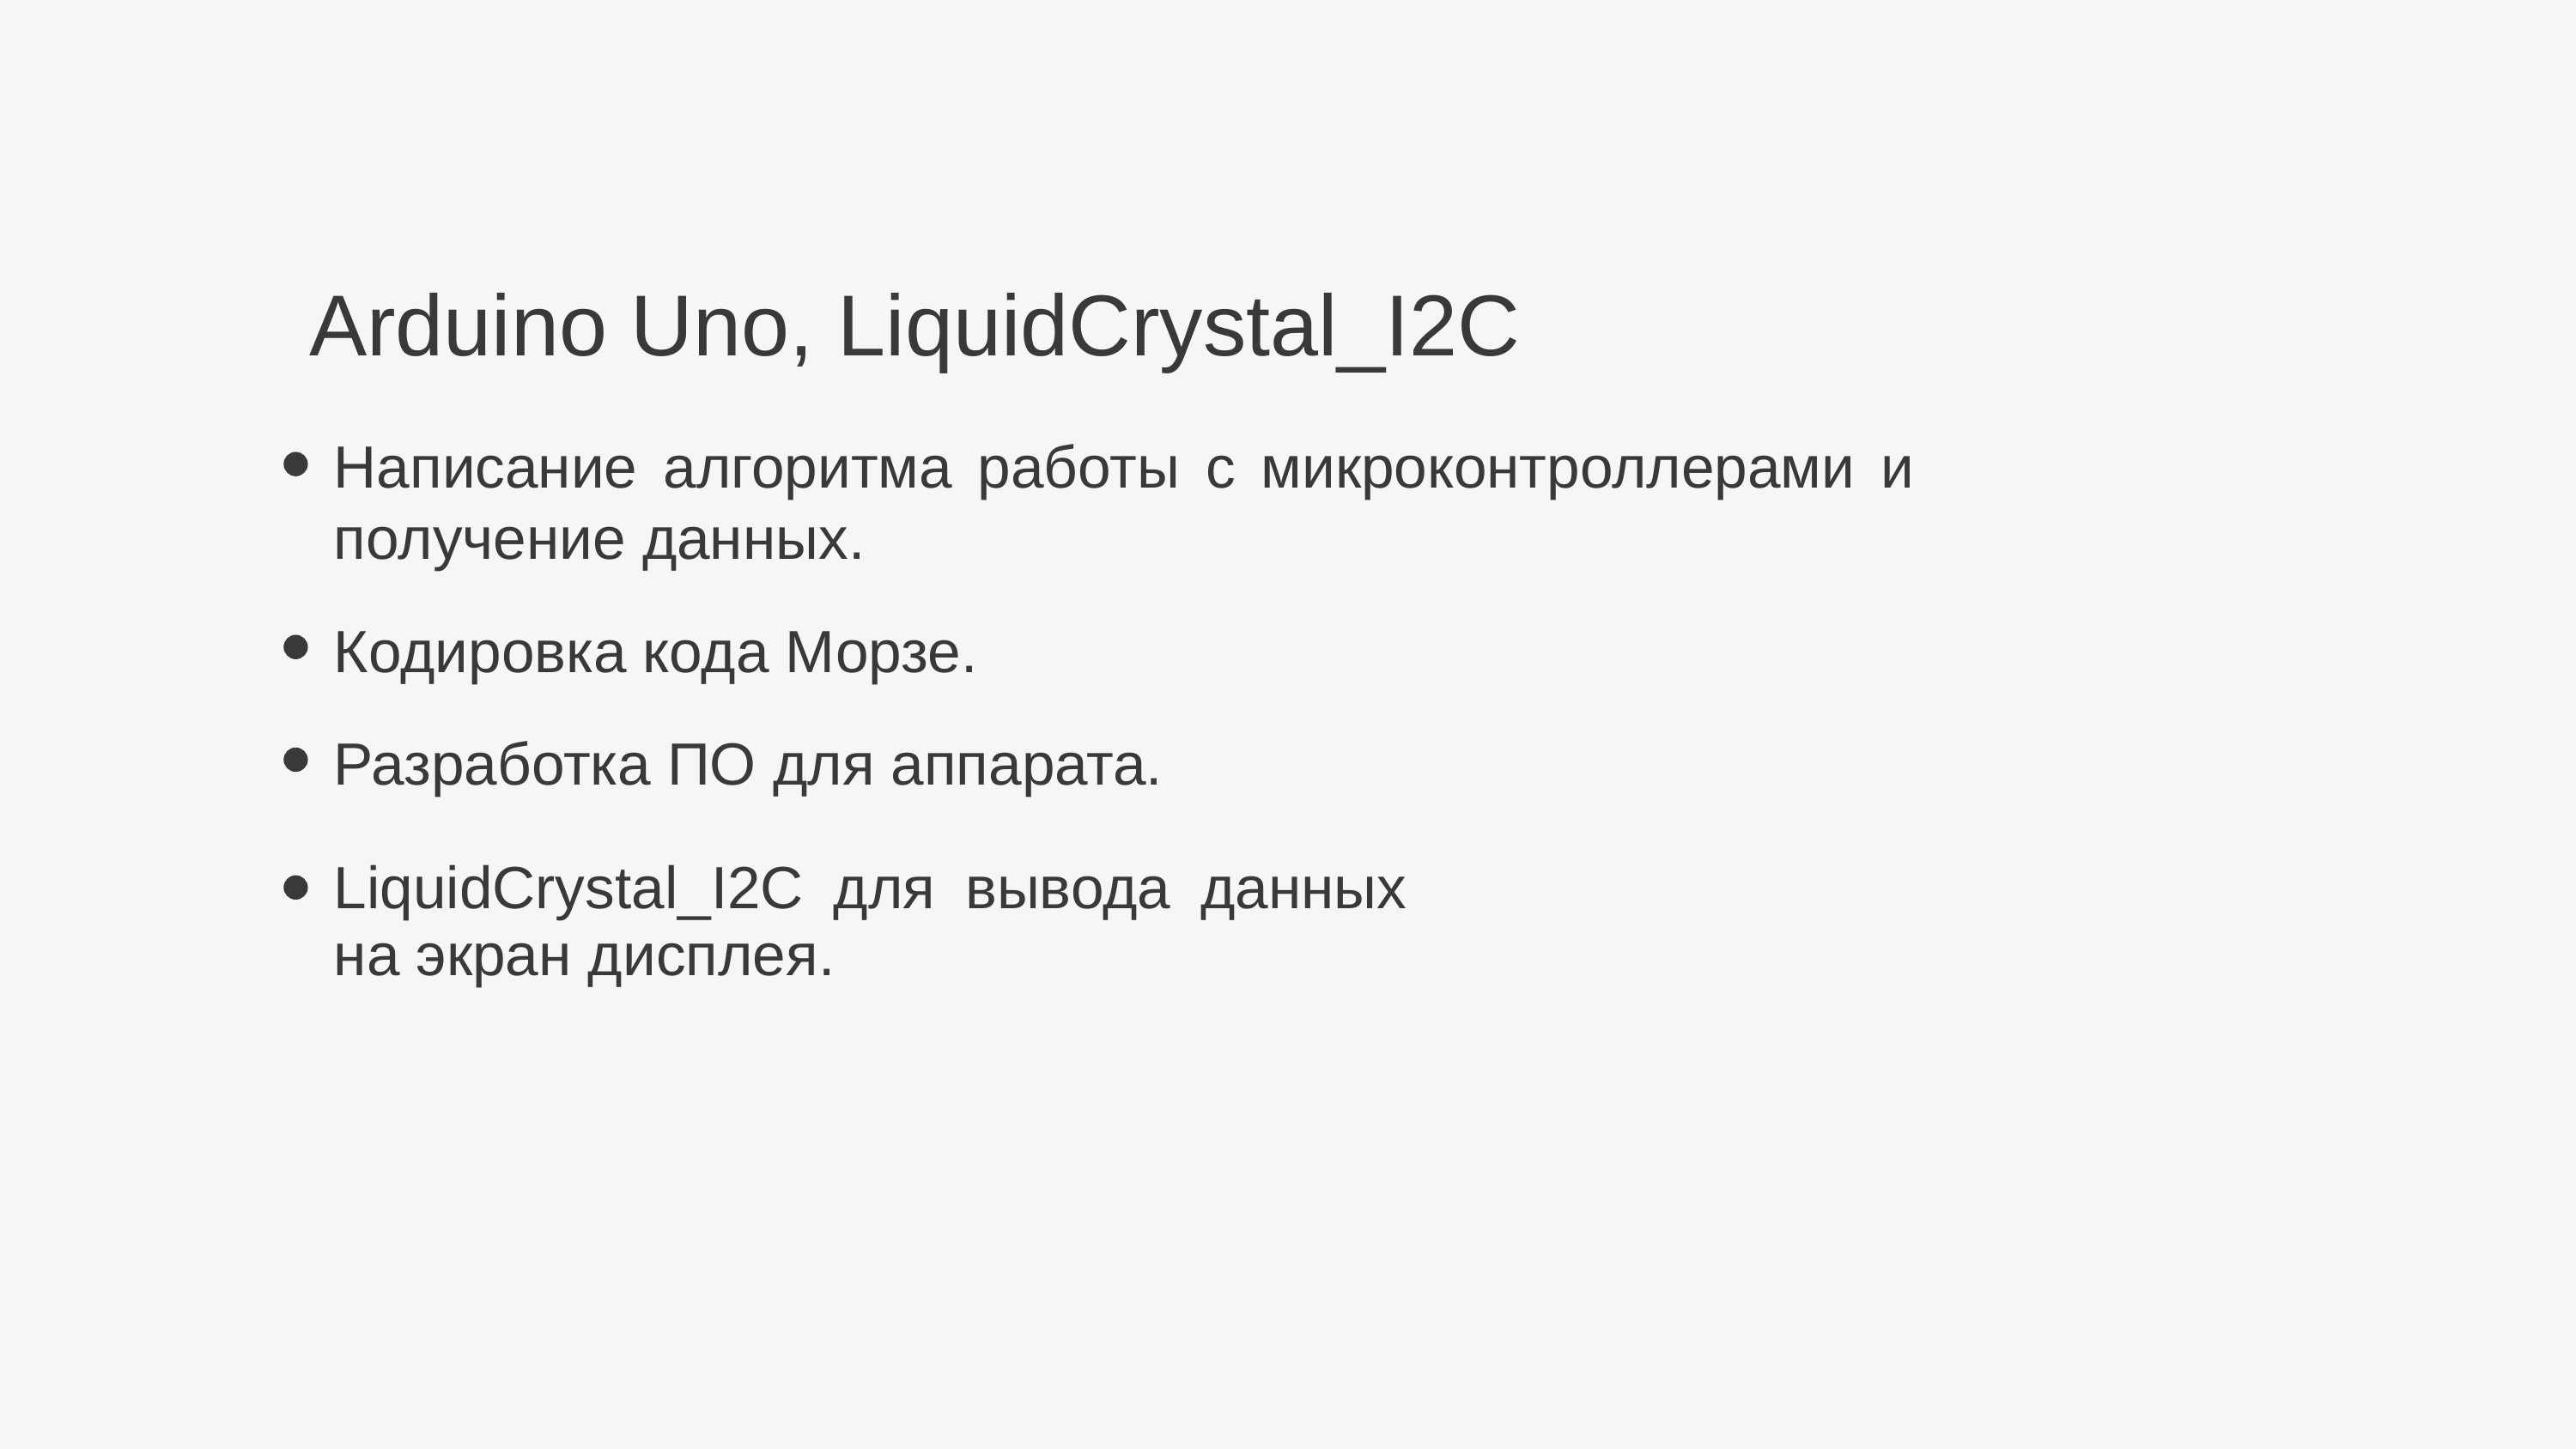

Arduino Uno, LiquidCrystal_I2C
Написание алгоритма работы с микроконтроллерами и получение данных.

Кодировка кода Морзе.

Разработка ПО для аппарата.

LiquidCrystal_I2C для вывода данных на экран дисплея.